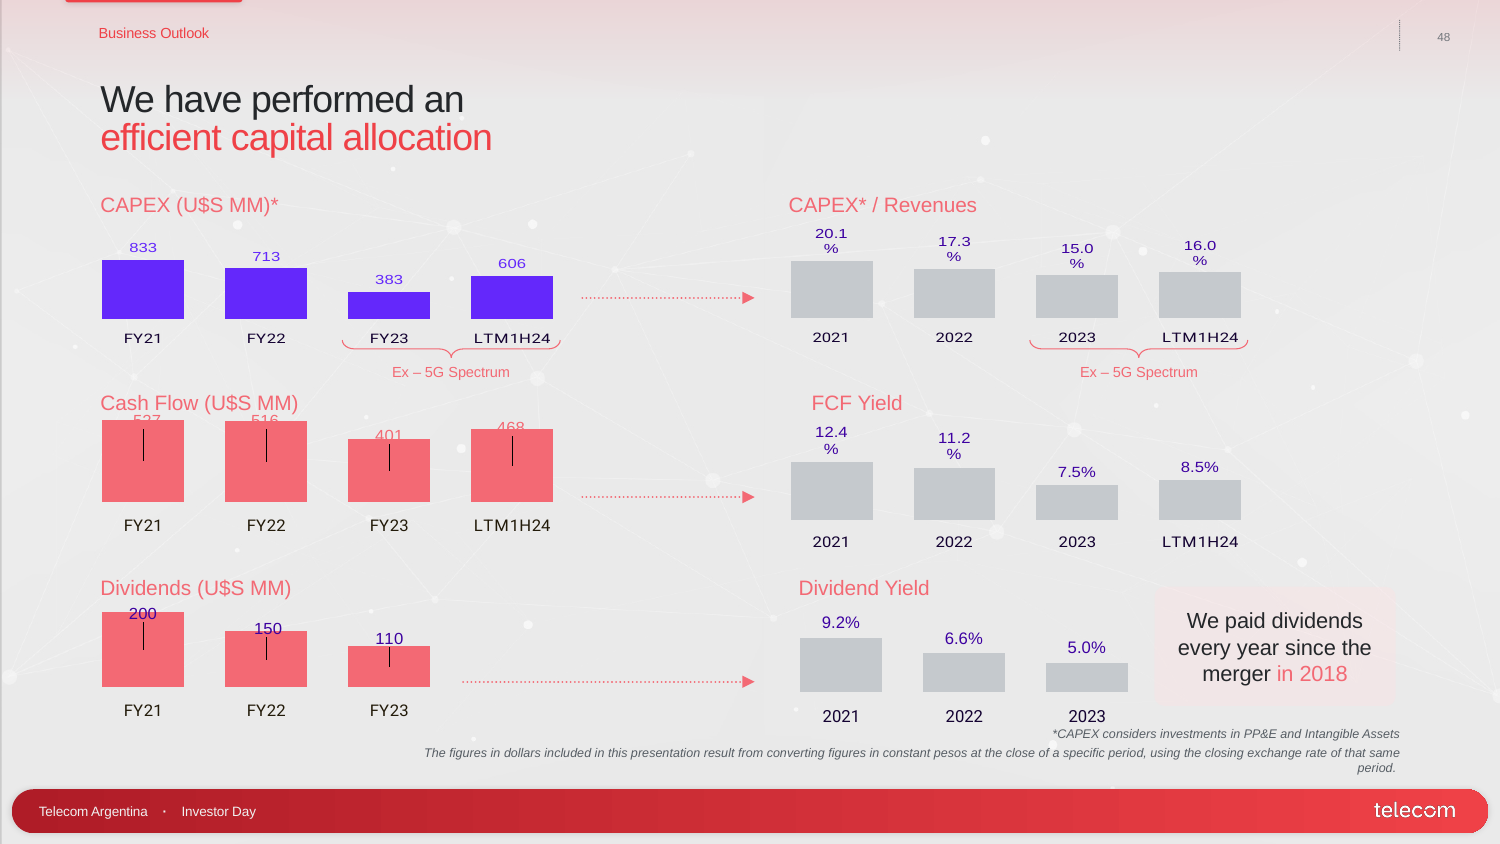

We have performed an efficient capital allocation
CAPEX (U$S MM)*
CAPEX* / Revenues

### Chart

| Category | Dividendos |
|---|---|
| 2021 | 0.201 |
| 2022 | 0.173 |
| 2023 | 0.1503 |
| LTM1H24 | 0.1603 |

### Chart

| Category | Dividendos |
|---|---|
| FY21 | 833.0 |
| FY22 | 713.0 |
| FY23 | 383.0 |
| LTM1H24 | 606.0 |

Ex – 5G Spectrum
Ex – 5G Spectrum
Cash Flow (U$S MM)
FCF Yield

### Chart

| Category | Columna1 |
|---|---|
| FY21 | 527.0 |
| FY22 | 516.0 |
| FY23 | 401.0 |
| LTM1H24 | 468.0 |

### Chart

| Category | Dividendos |
|---|---|
| 2021 | 0.124 |
| 2022 | 0.112 |
| 2023 | 0.075 |
| LTM1H24 | 0.085 |
Dividends (U$S MM)
Dividend Yield

### Chart

| Category | Columna1 |
|---|---|
| FY21 | 200.0 |
| FY22 | 150.0 |
| FY23 | 110.0 |

### Chart

| Category | Dividendos |
|---|---|
| 2021 | 0.092 |
| 2022 | 0.066 |
| 2023 | 0.05 |
|  | None |
We paid dividends every year since the merger in 2018
*CAPEX considers investments in PP&E and Intangible Assets
The figures in dollars included in this presentation result from converting figures in constant pesos at the close of a specific period, using the closing exchange rate of that same period.